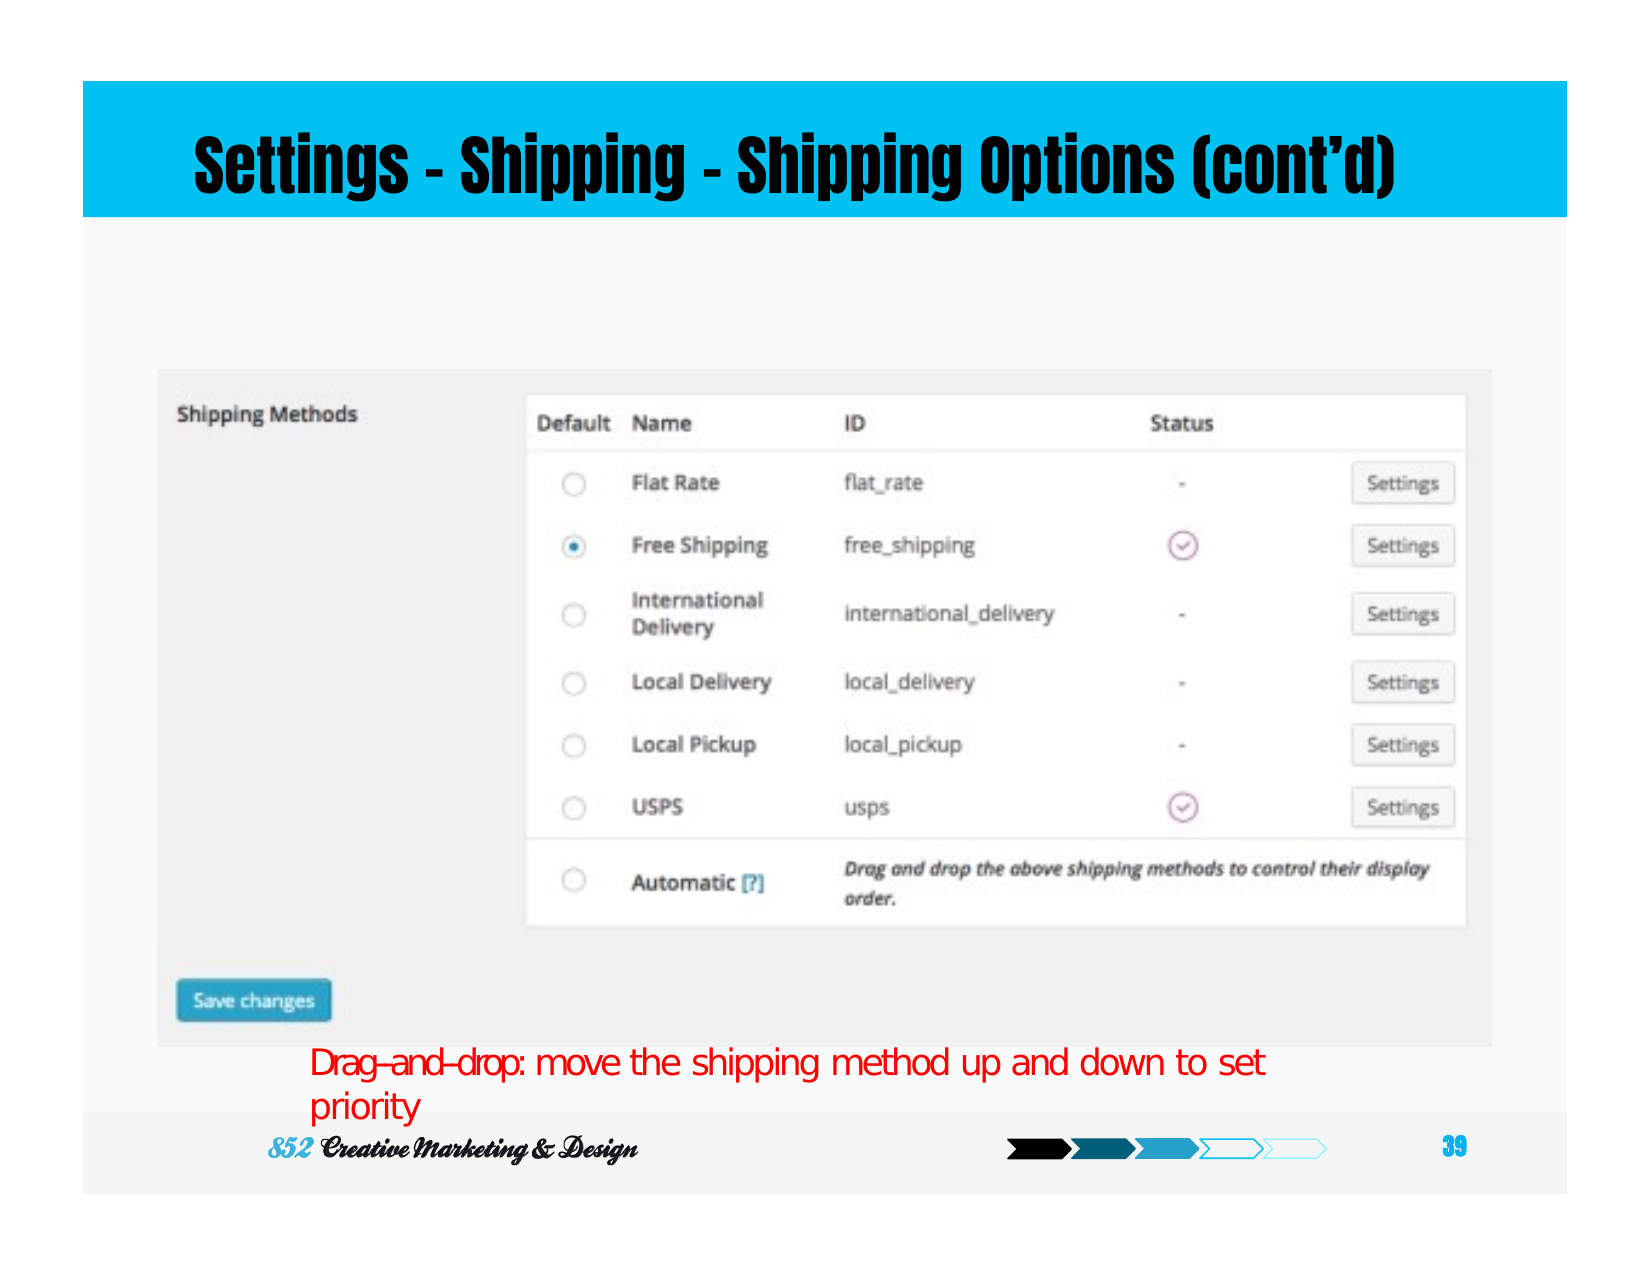

# Settings – Shipping – Shipping Options (cont’d)

Drag-­‐and-­‐drop: move the shipping method up and down to set priority
39